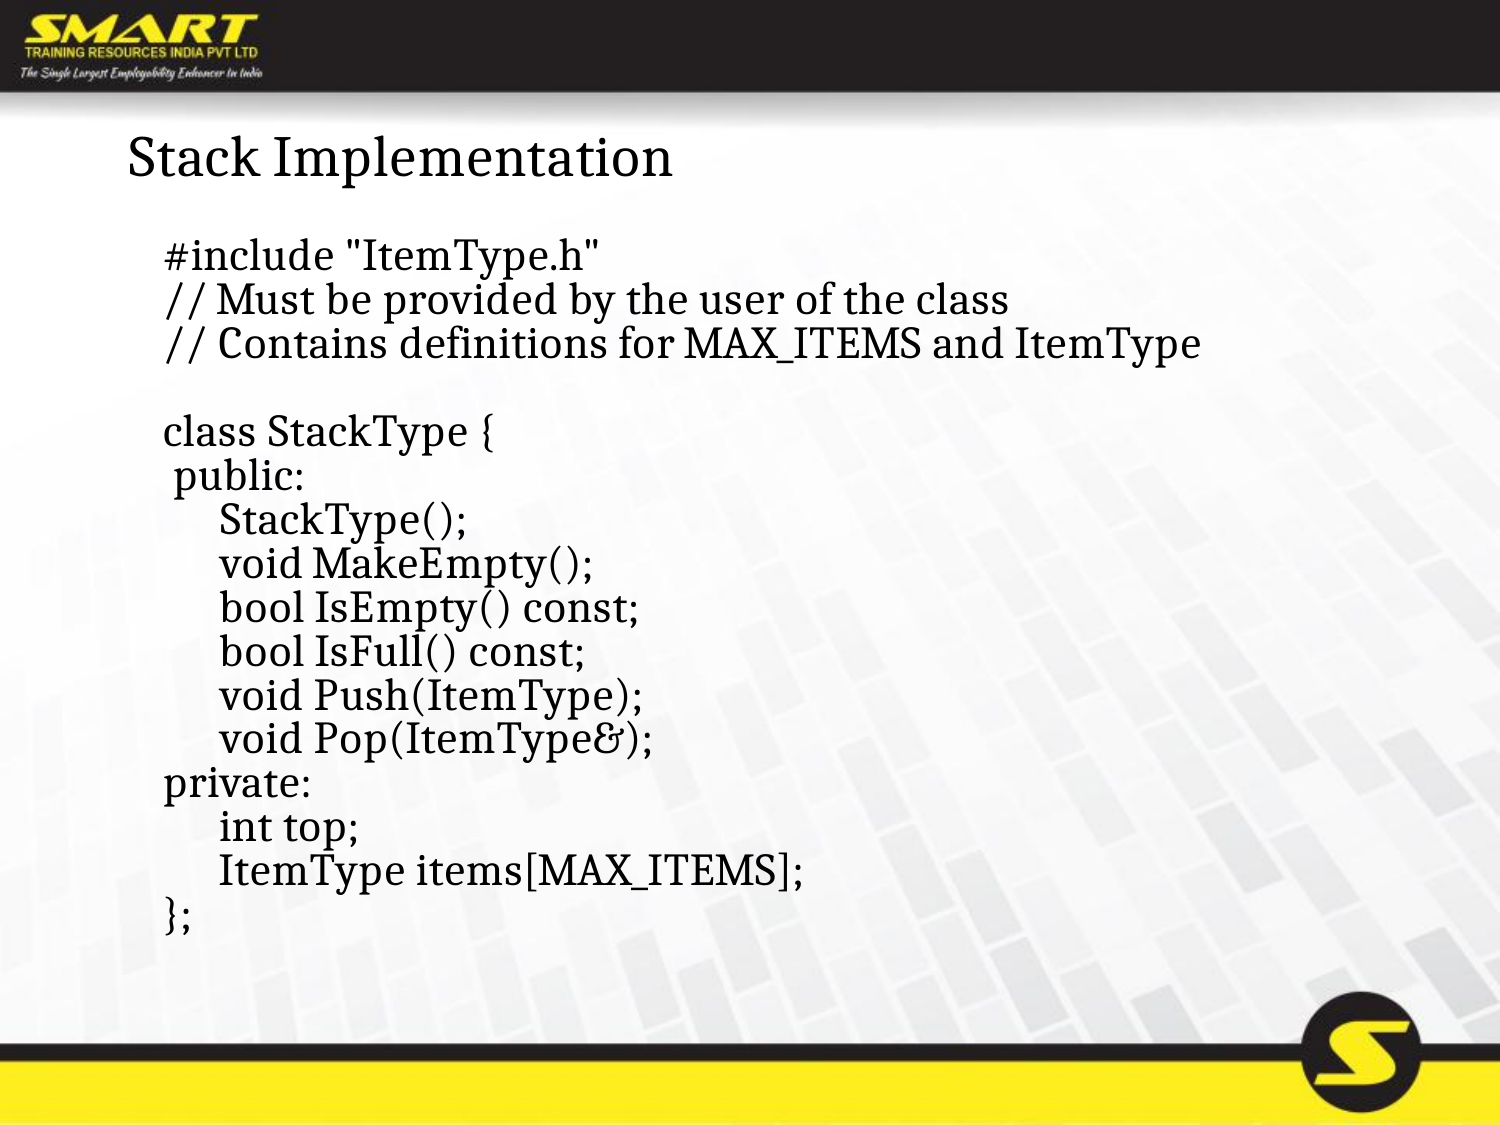

# Stack Implementation
#include "ItemType.h"
// Must be provided by the user of the class
// Contains definitions for MAX_ITEMS and ItemType

class StackType {
 public:
    	StackType();
    	void MakeEmpty();
	bool IsEmpty() const;
    	bool IsFull() const;
    	void Push(ItemType);
    	void Pop(ItemType&);
private:
    	int top;
    	ItemType items[MAX_ITEMS];
};